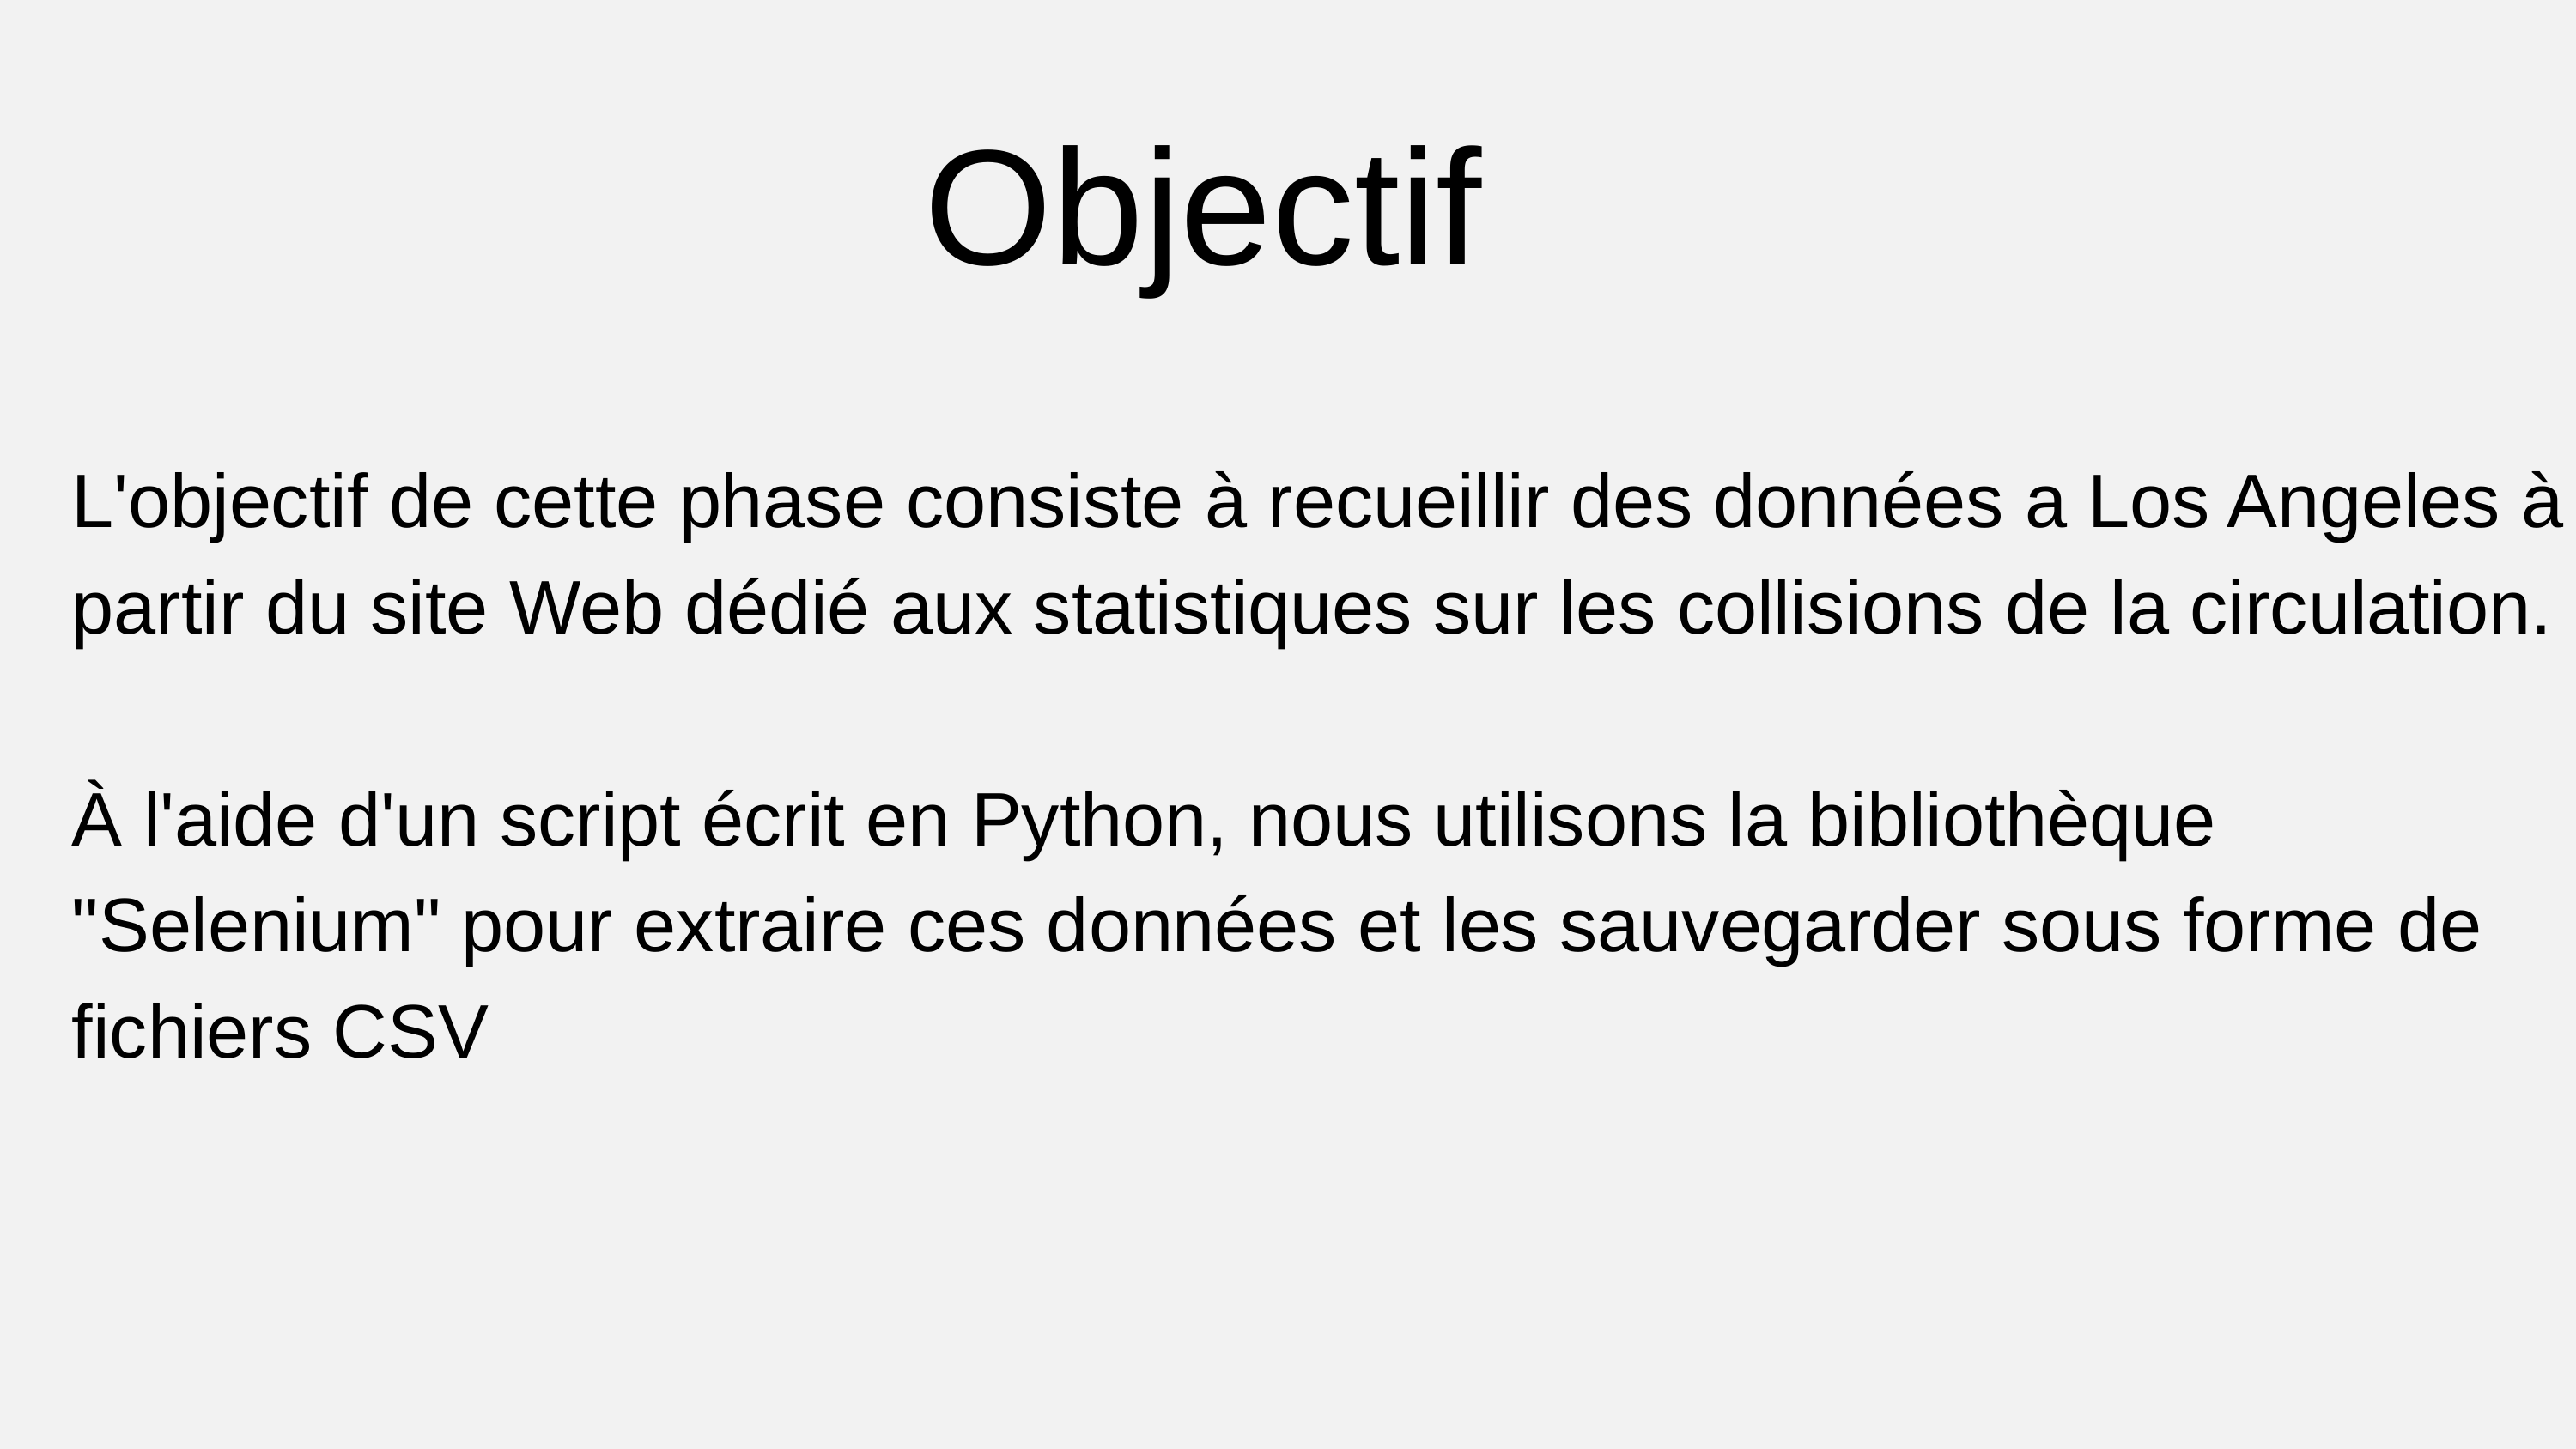

Objectif
L'objectif de cette phase consiste à recueillir des données a Los Angeles à partir du site Web dédié aux statistiques sur les collisions de la circulation.

À l'aide d'un script écrit en Python, nous utilisons la bibliothèque "Selenium" pour extraire ces données et les sauvegarder sous forme de fichiers CSV